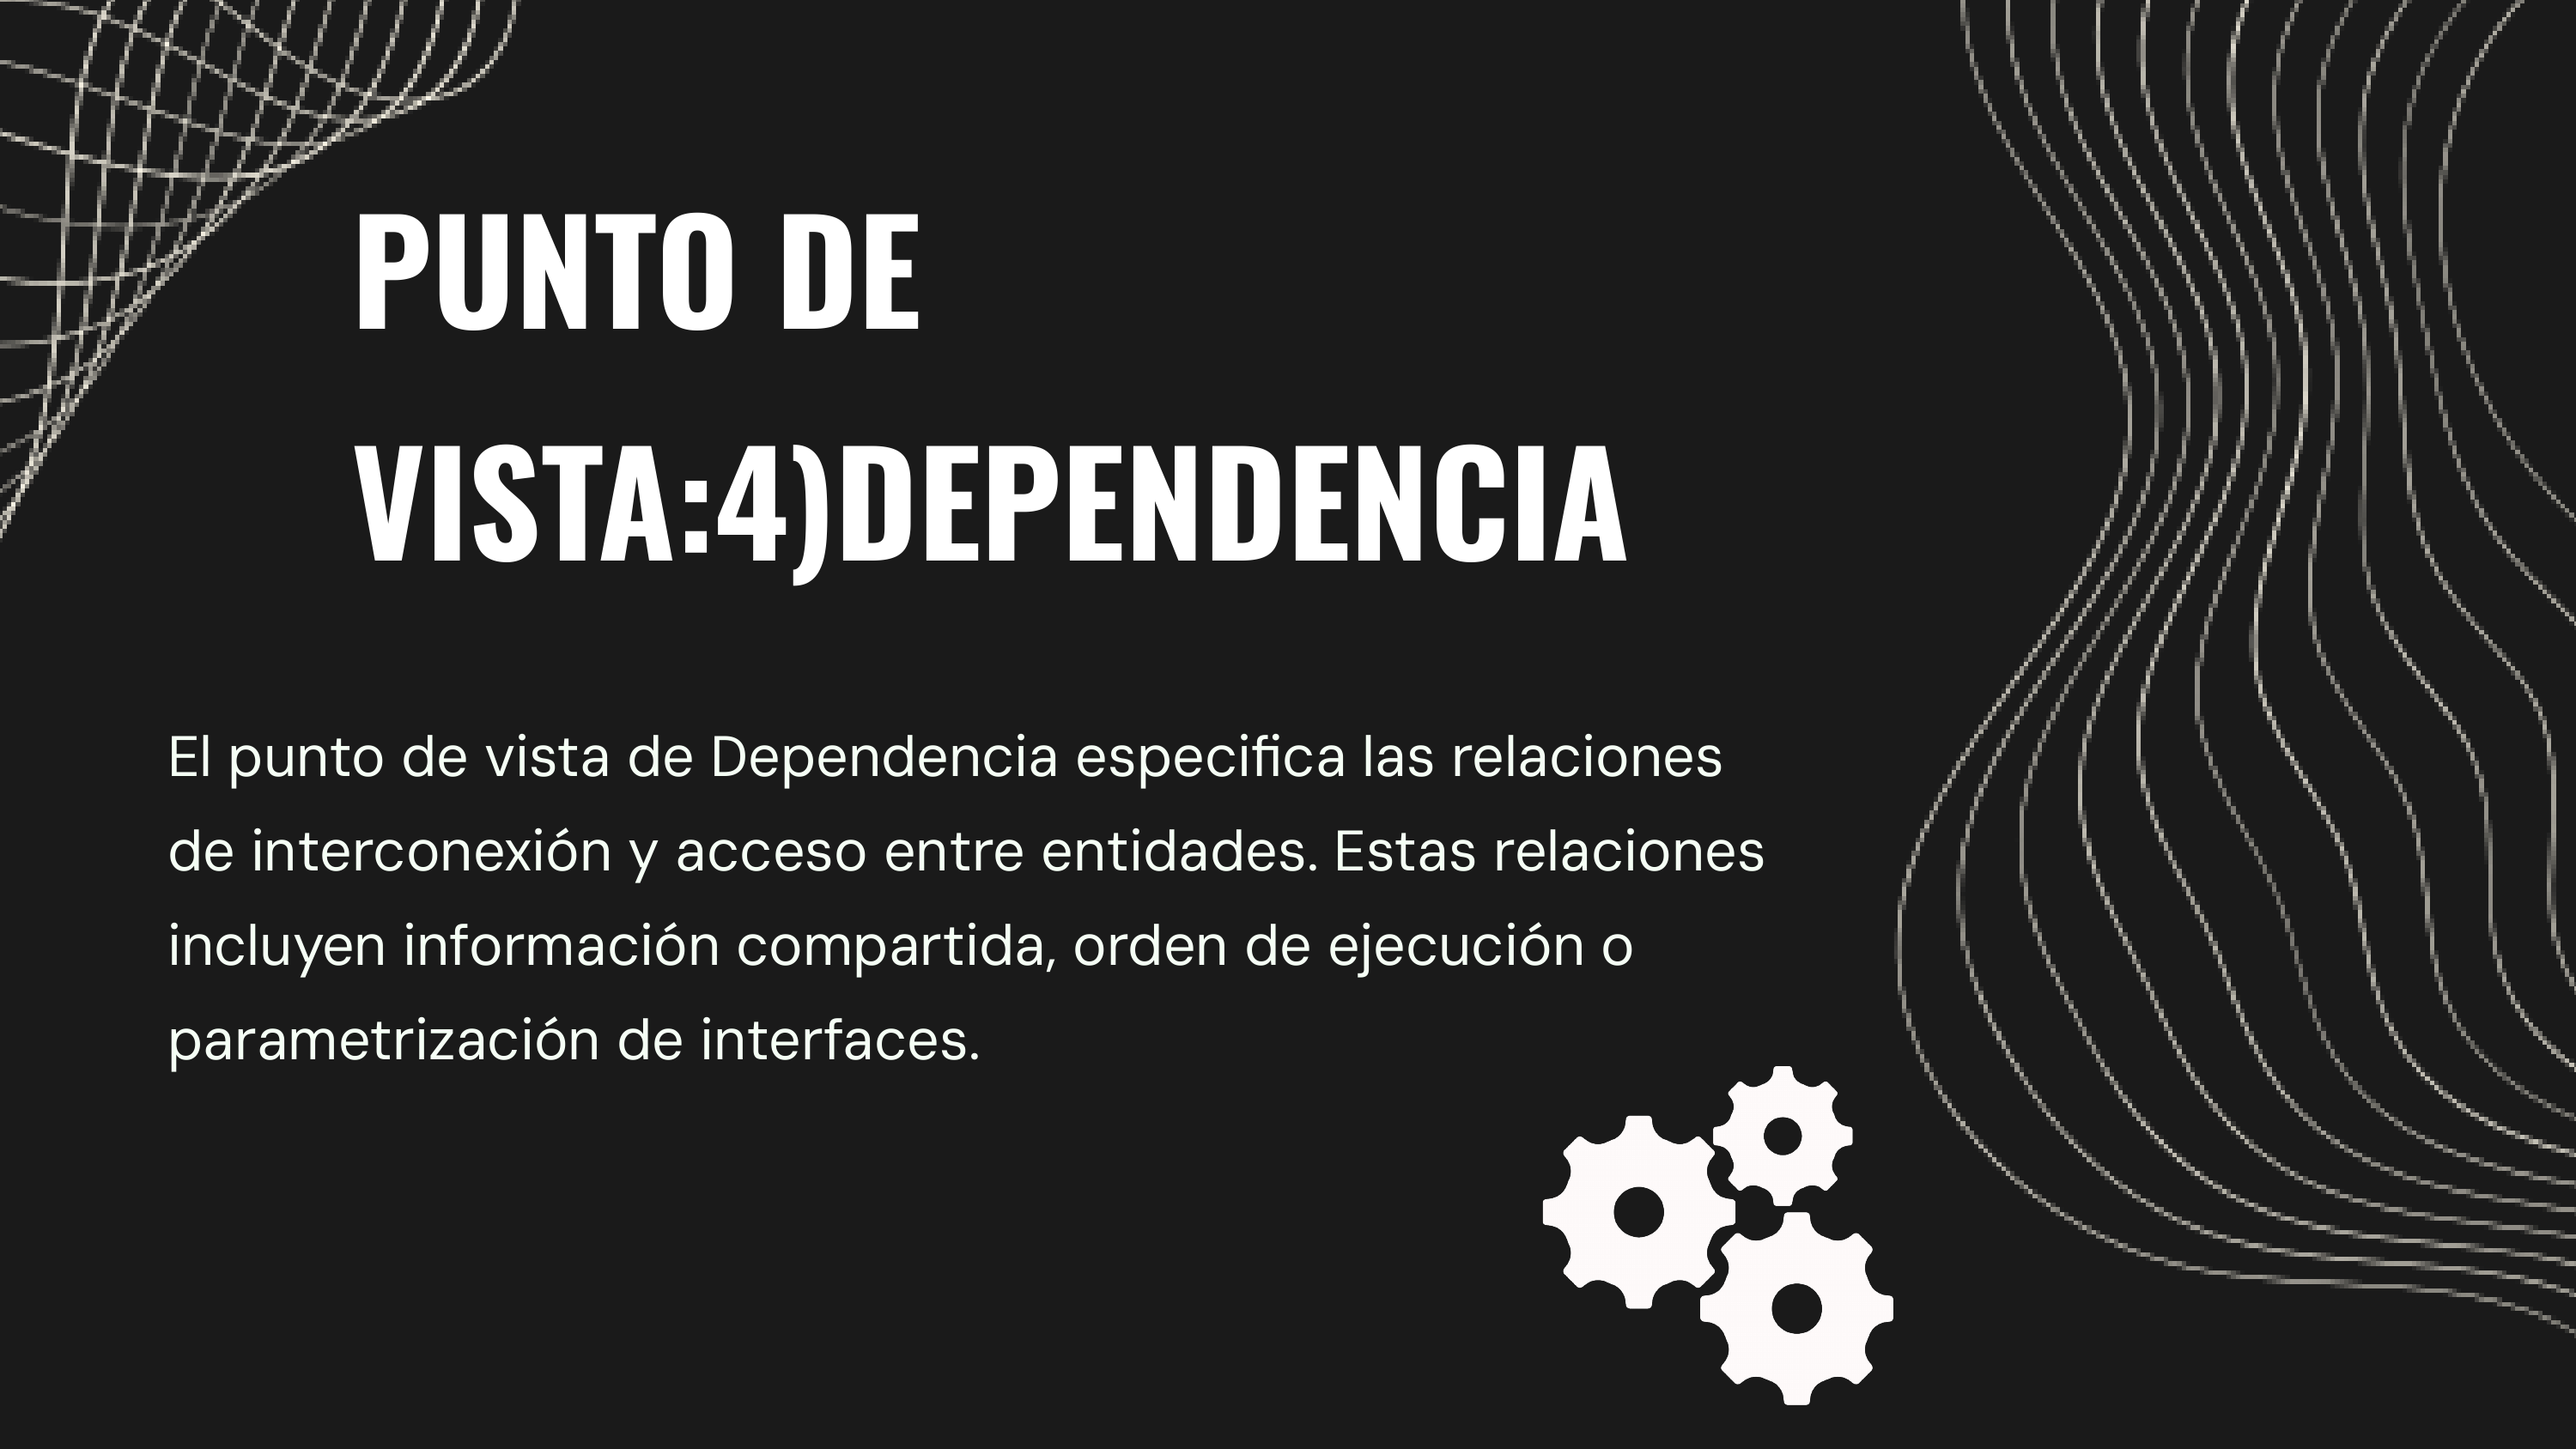

PUNTO DE VISTA:4)DEPENDENCIA
El punto de vista de Dependencia especifica las relaciones de interconexión y acceso entre entidades. Estas relaciones incluyen información compartida, orden de ejecución o parametrización de interfaces.